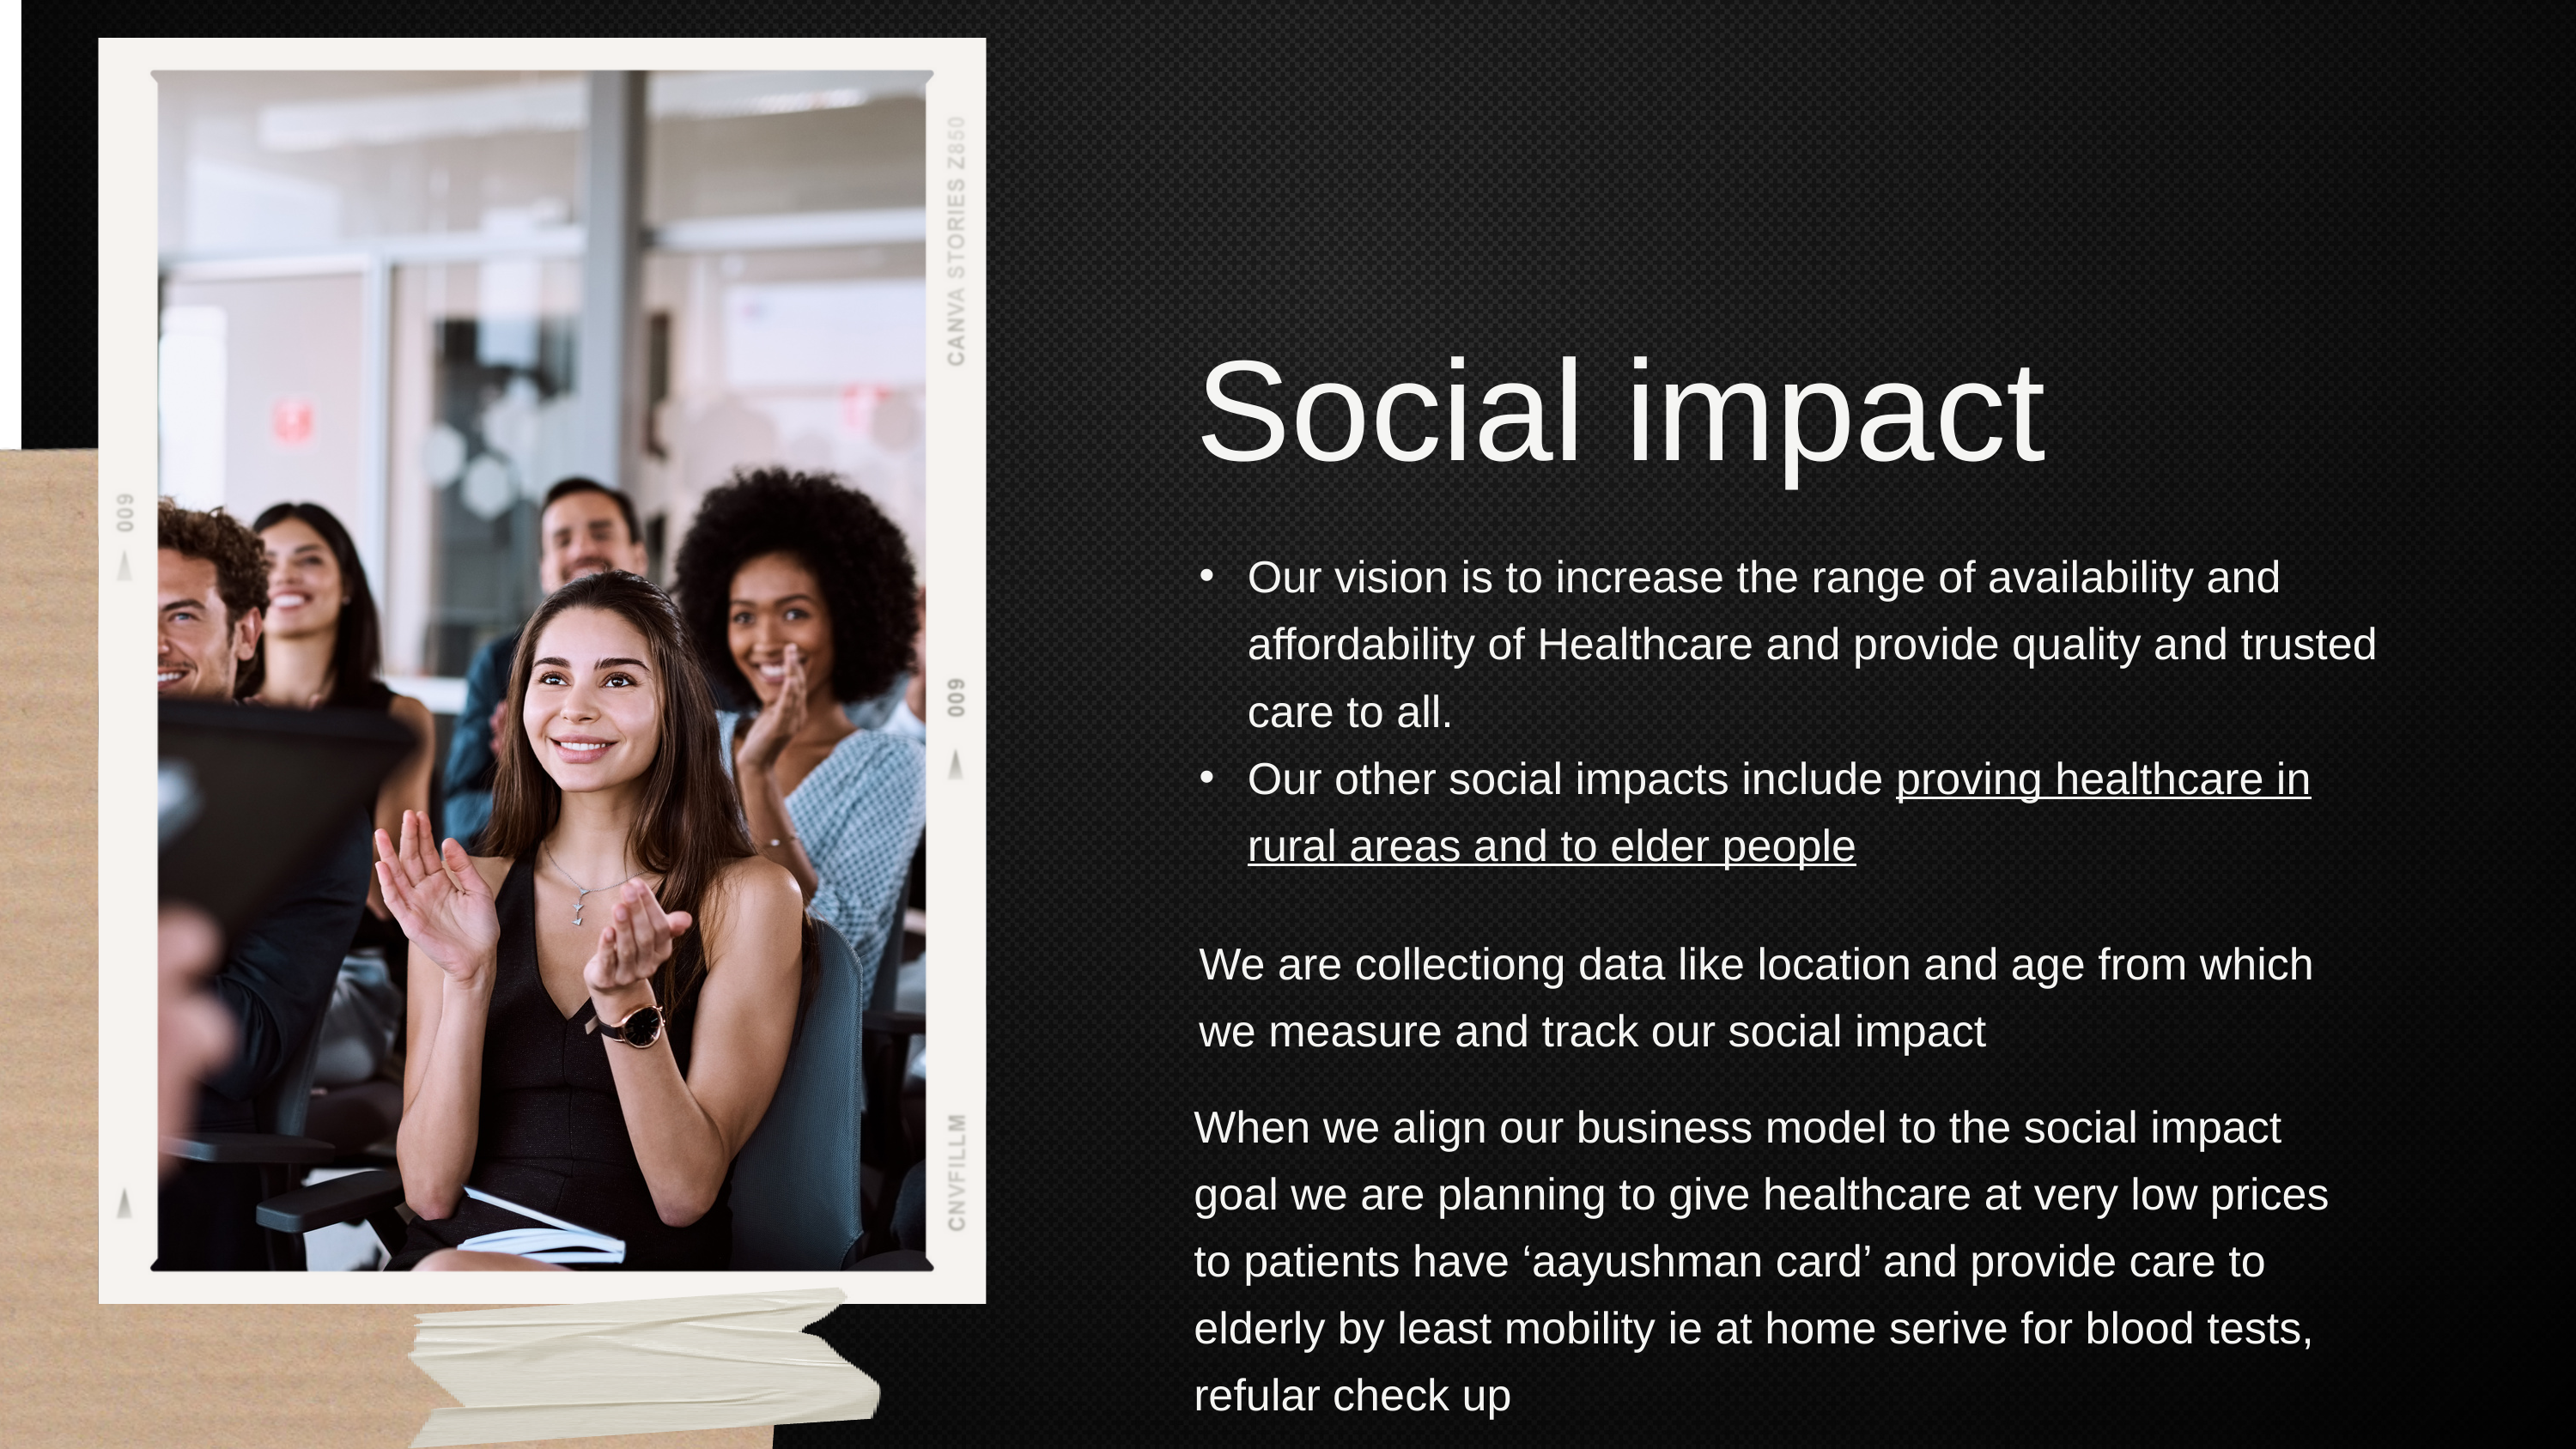

Social impact
Our vision is to increase the range of availability and affordability of Healthcare and provide quality and trusted care to all.
Our other social impacts include proving healthcare in rural areas and to elder people

We are collectiong data like location and age from which we measure and track our social impact
When we align our business model to the social impact goal we are planning to give healthcare at very low prices to patients have ‘aayushman card’ and provide care to elderly by least mobility ie at home serive for blood tests, refular check up